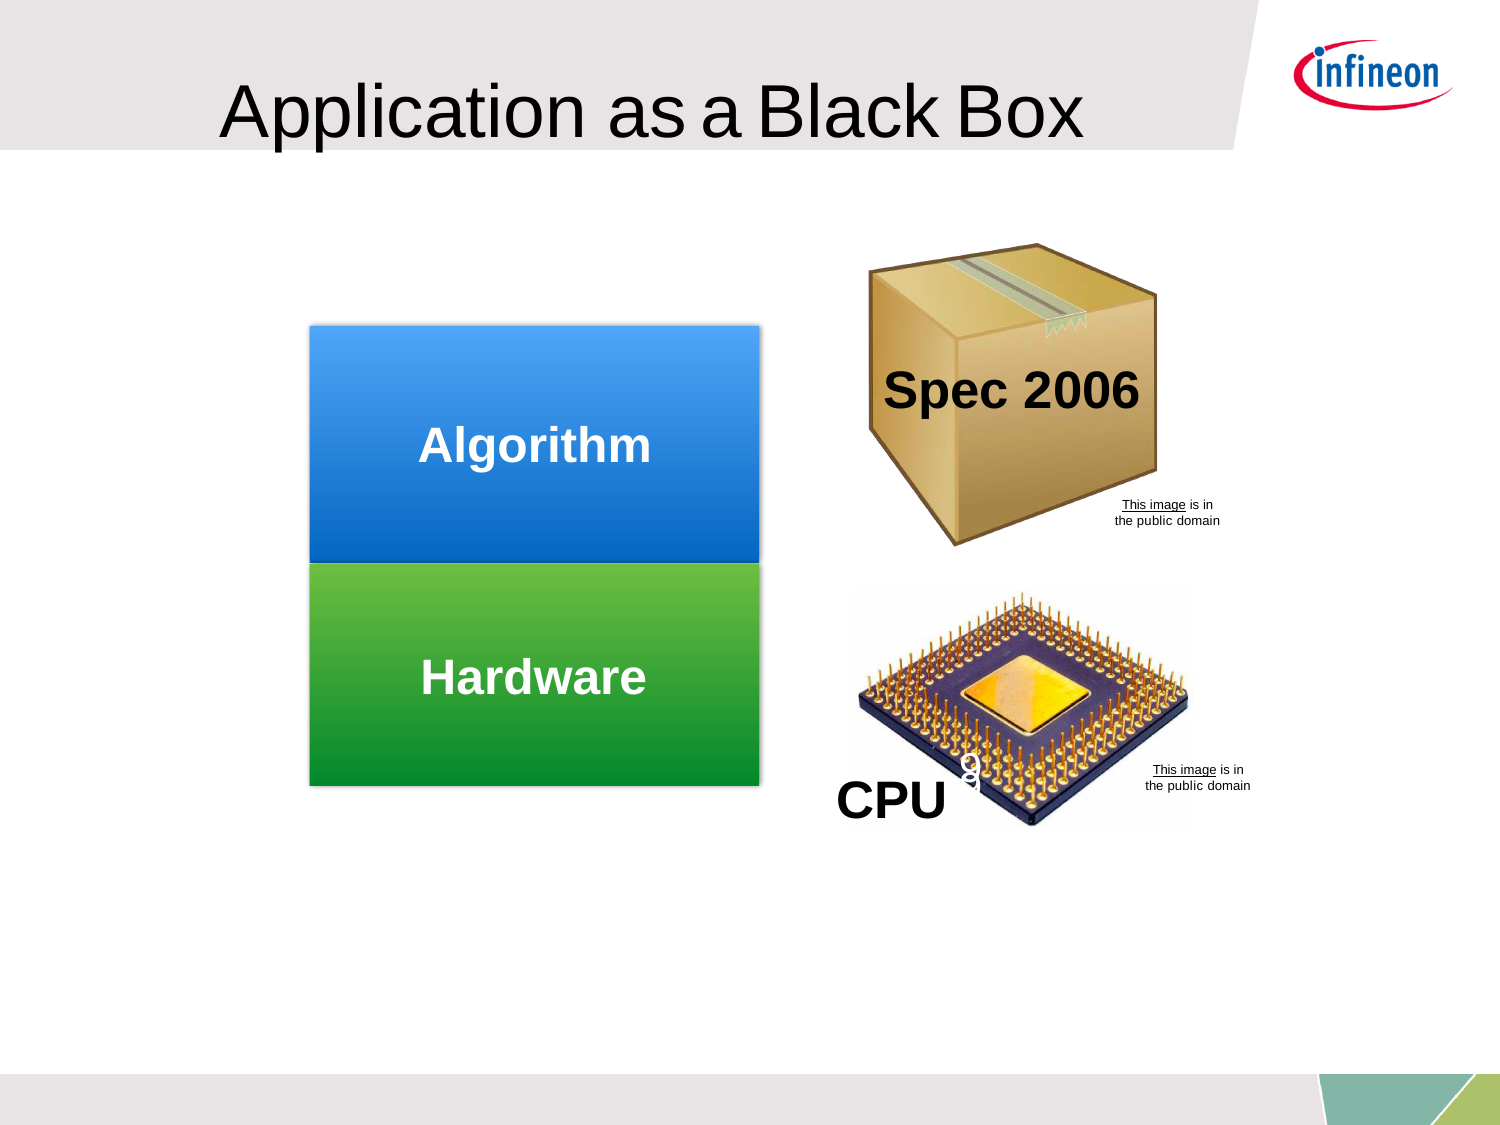

# Application as	a	Black	Box

Spec 2006
Algorithm
This image is in  the public domain

Hardware
99
This image is in  the public domain
CPU